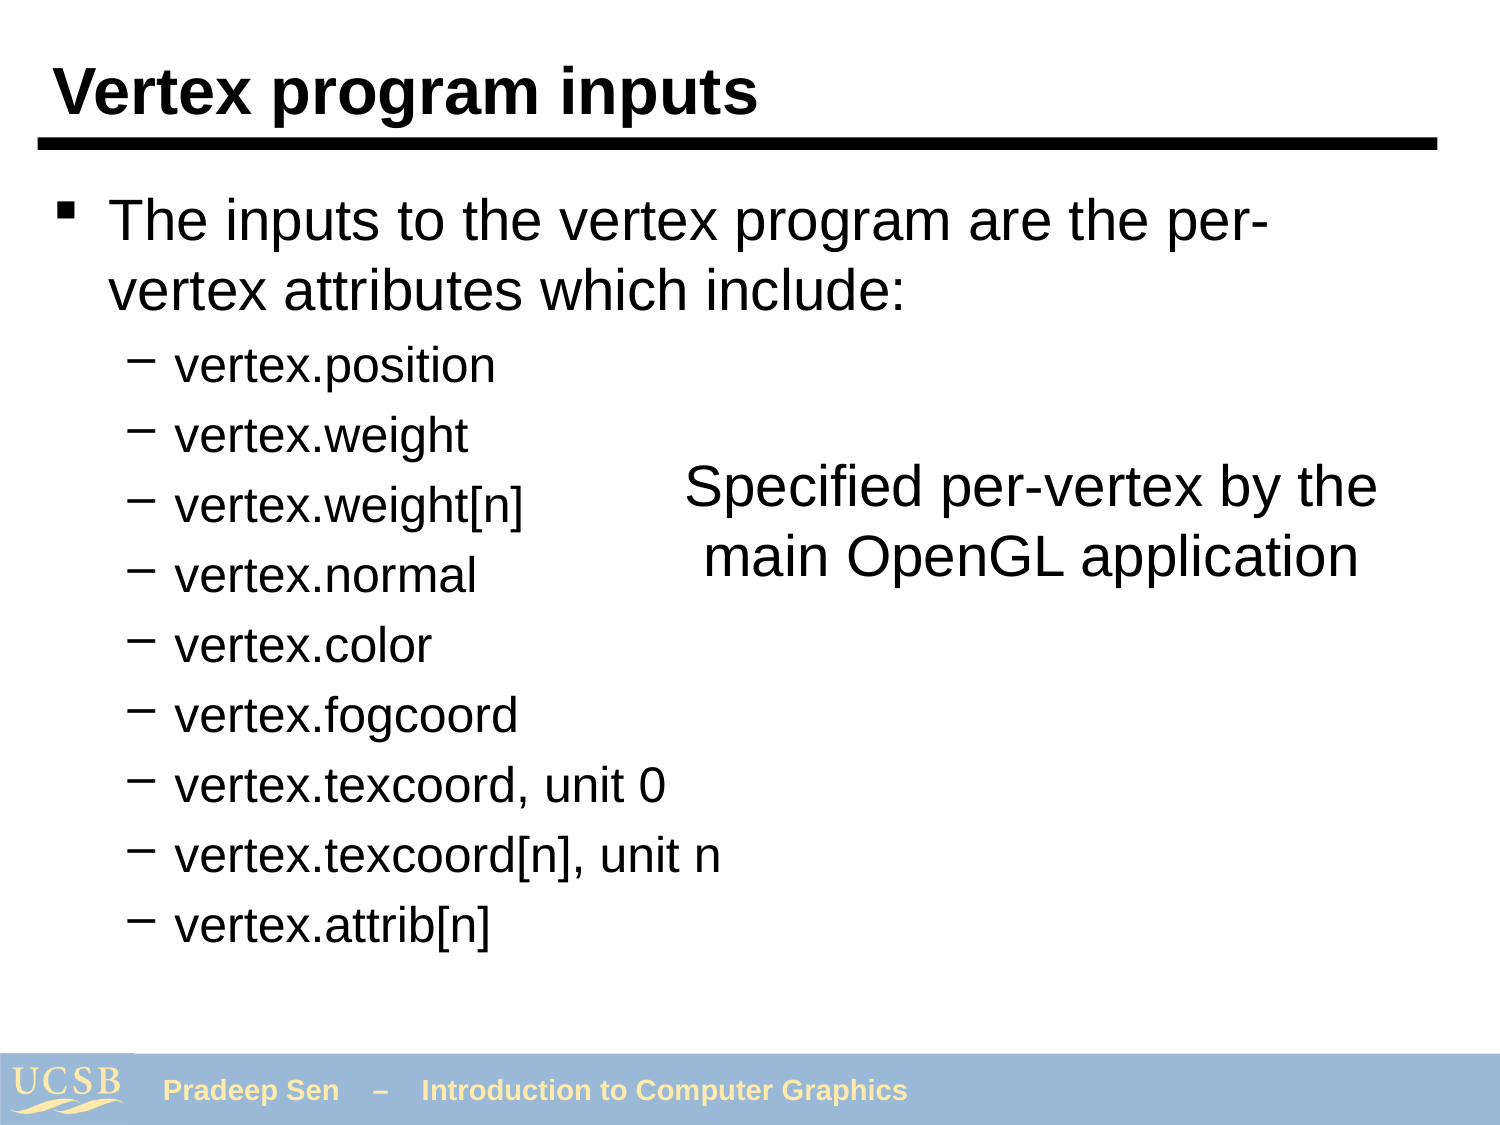

# Vertex program inputs
The inputs to the vertex program are the per-vertex attributes which include:
vertex.position
vertex.weight
vertex.weight[n]
vertex.normal
vertex.color
vertex.fogcoord
vertex.texcoord, unit 0
vertex.texcoord[n], unit n
vertex.attrib[n]
Specified per-vertex by the main OpenGL application